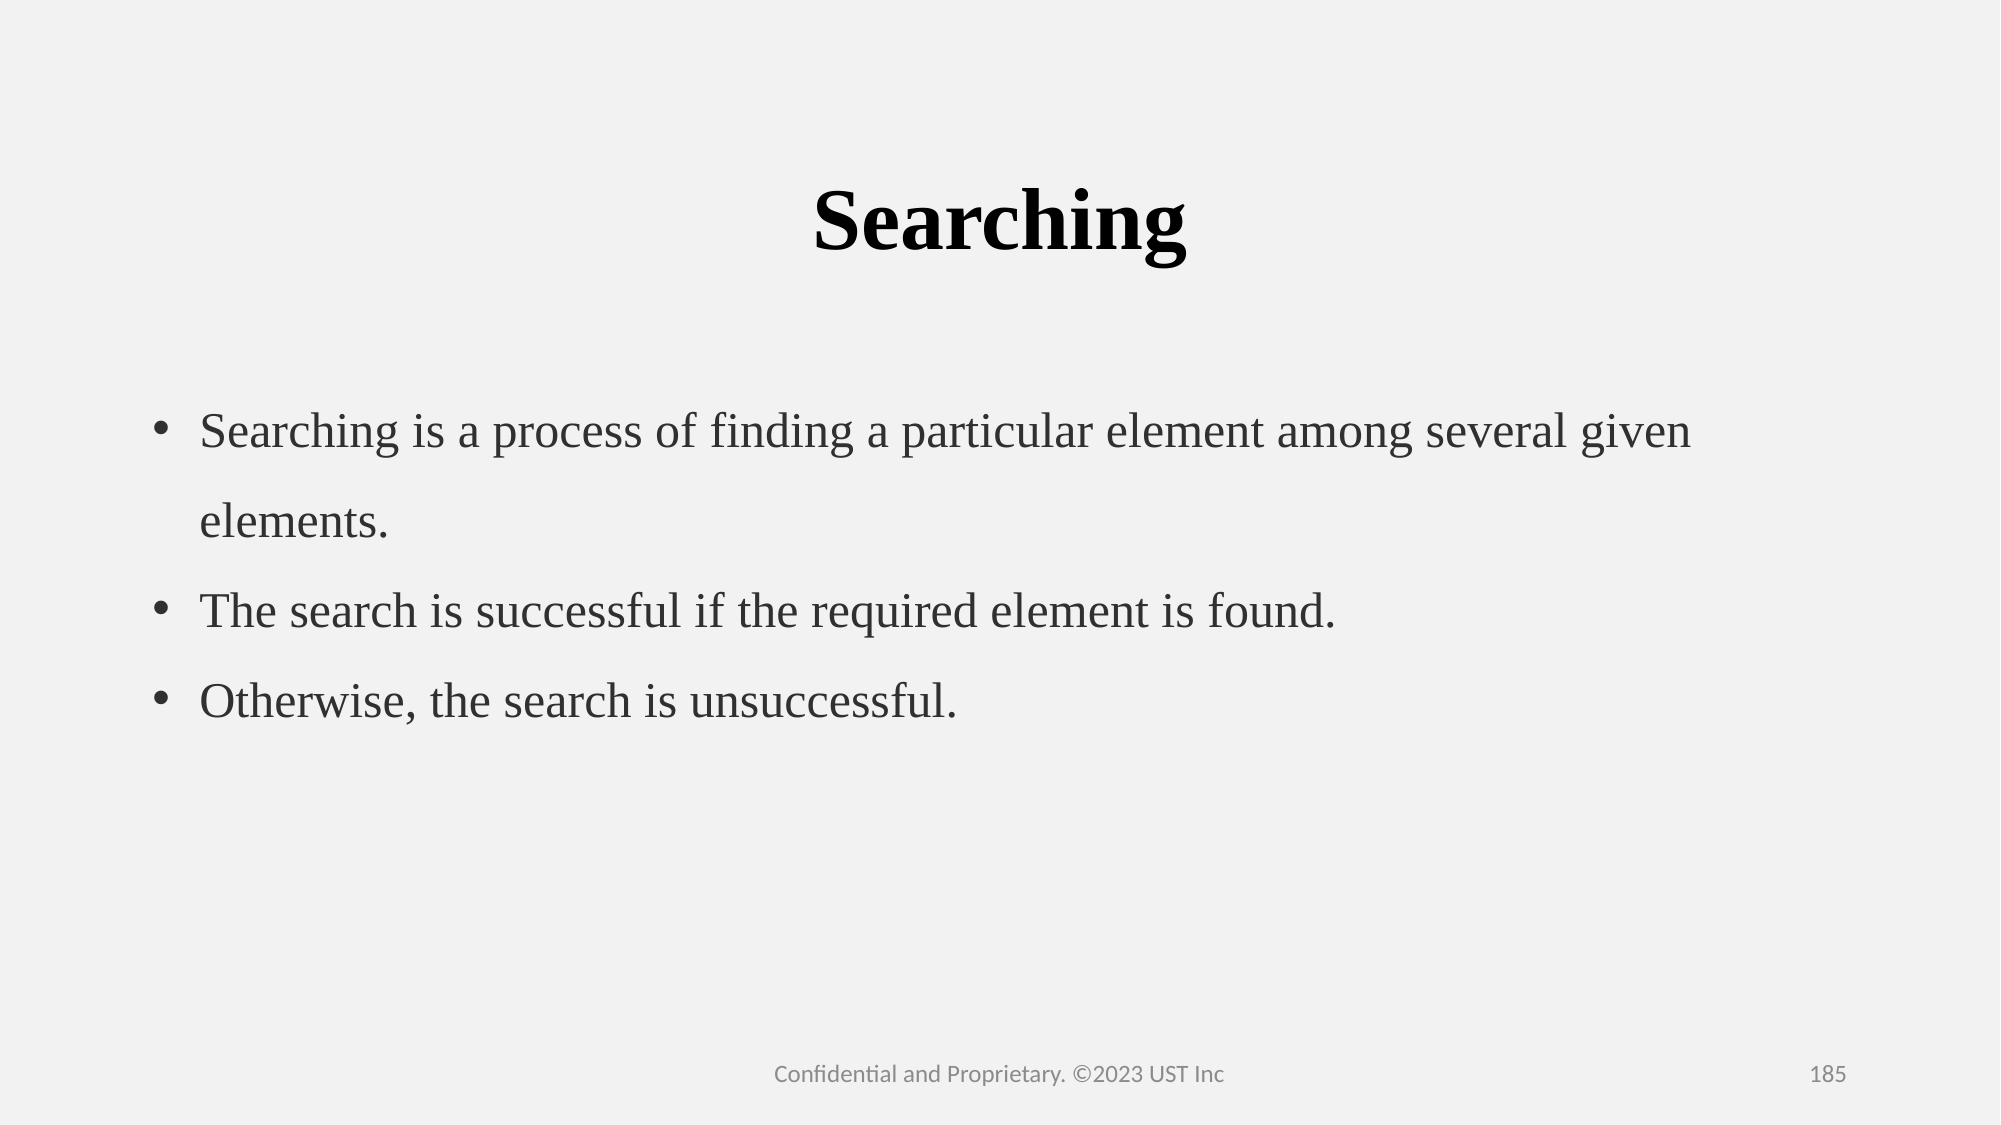

# Searching

Searching is a process of finding a particular element among several given elements.
The search is successful if the required element is found.
Otherwise, the search is unsuccessful.

Confidential and Proprietary. ©2023 UST Inc
185